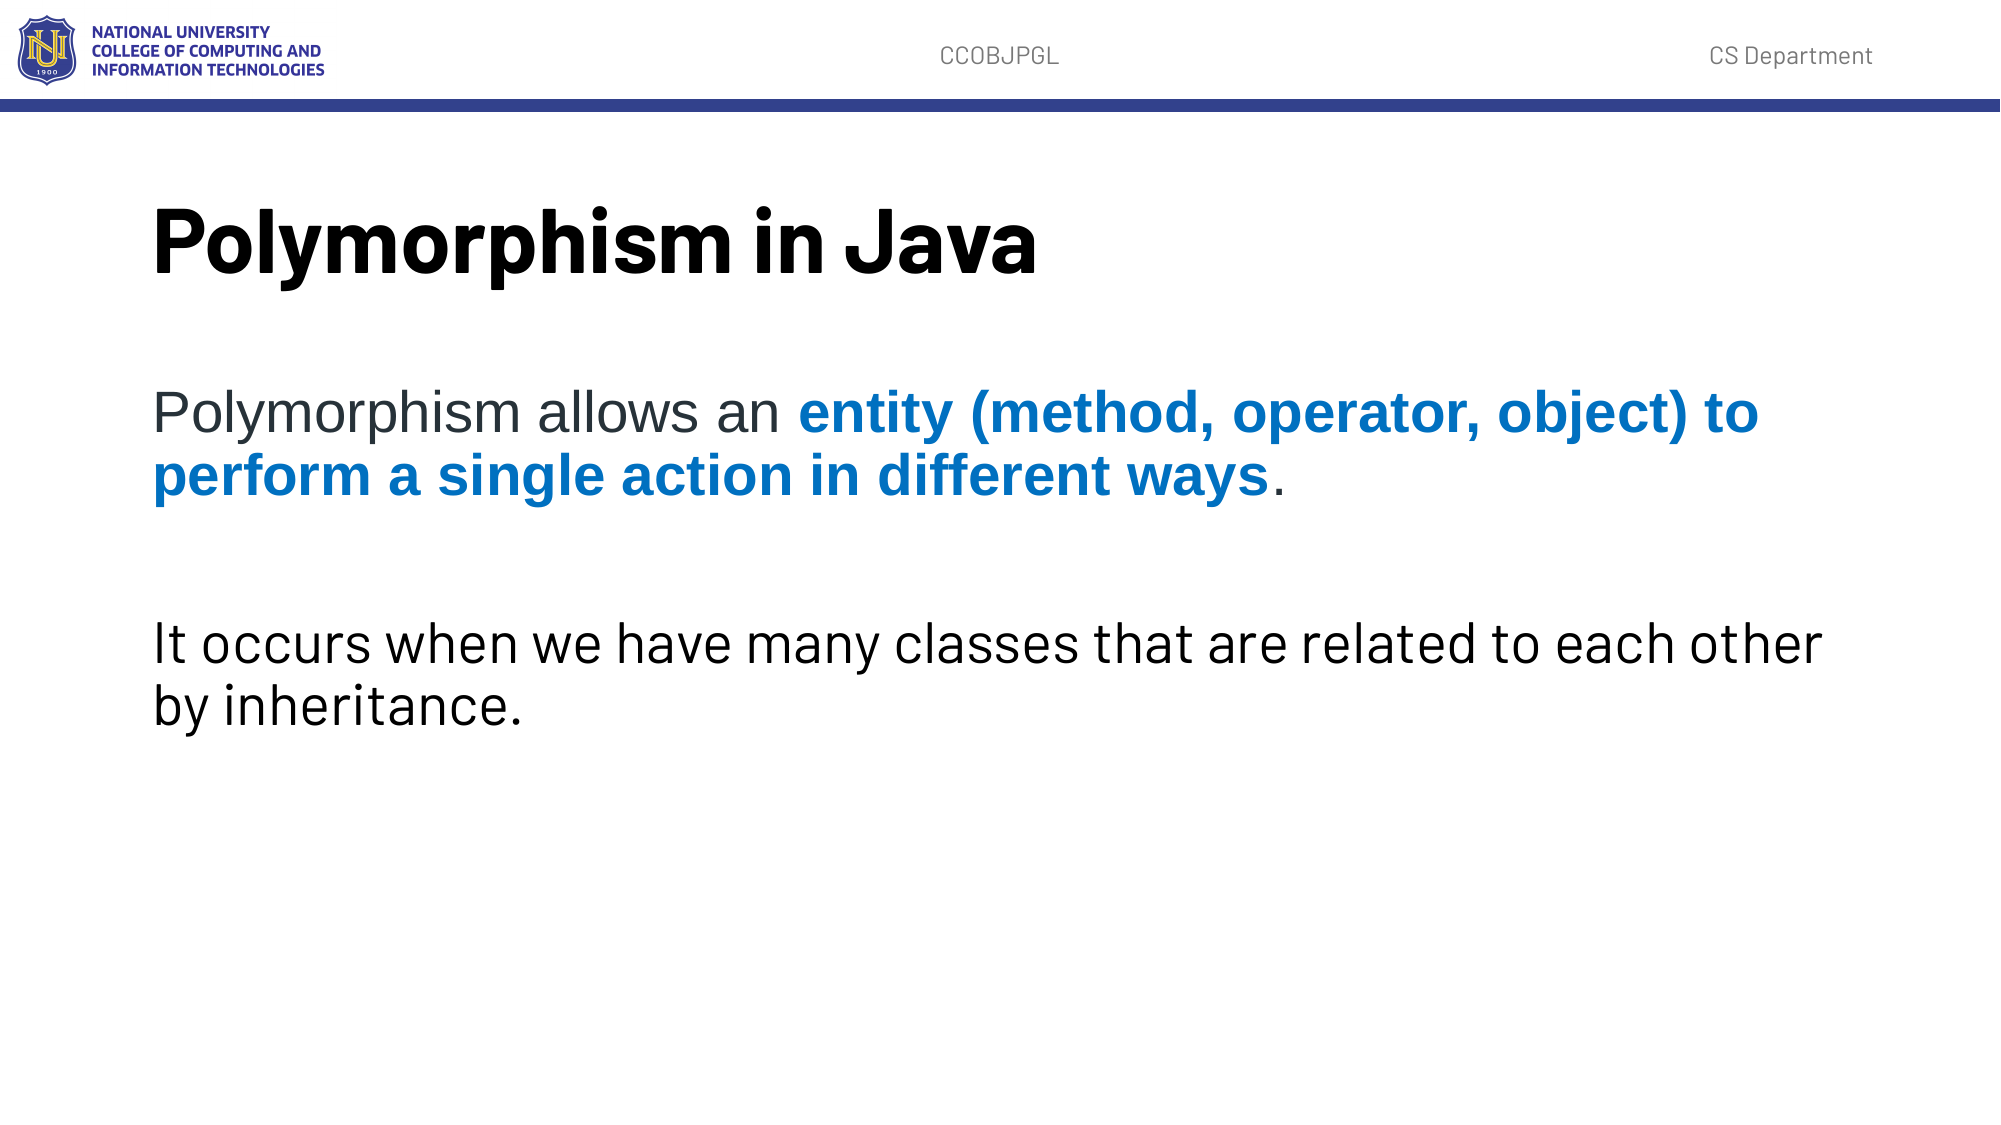

# Polymorphism in Java
Polymorphism allows an entity (method, operator, object) to perform a single action in different ways.

It occurs when we have many classes that are related to each other by inheritance.